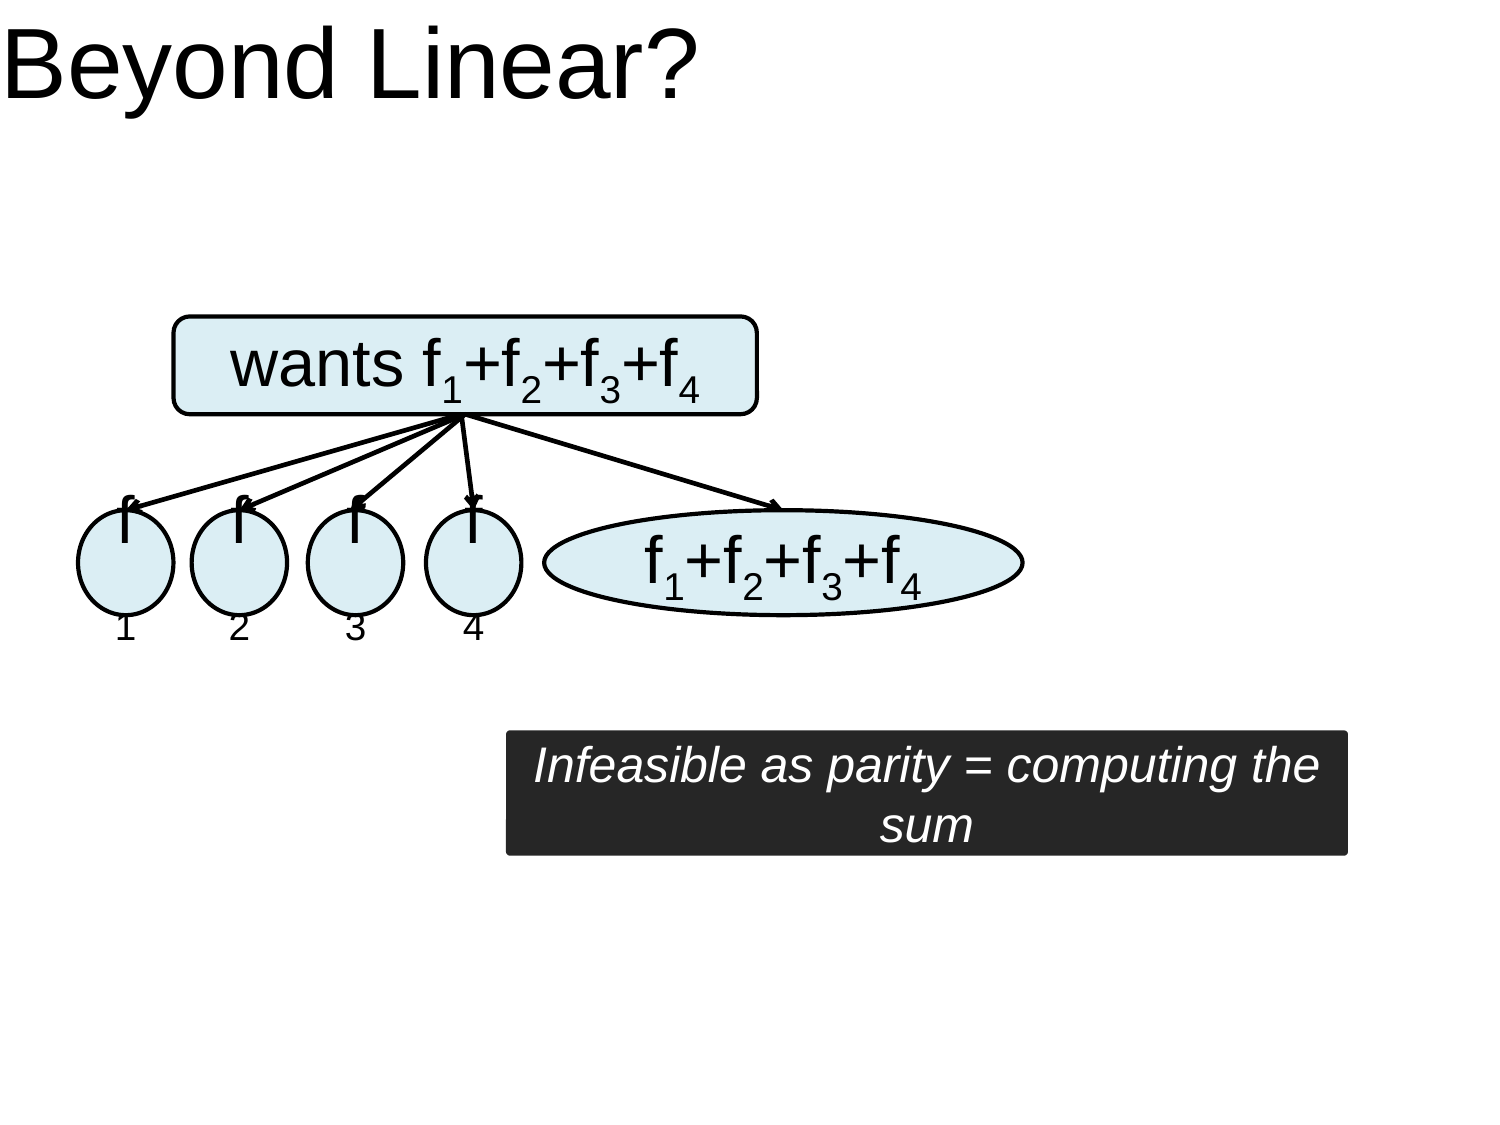

Beyond Linear?
wants f1+f2+f3+f4
f1
f2
f3
f4
f1+f2+f3+f4
Infeasible as parity = computing the sum